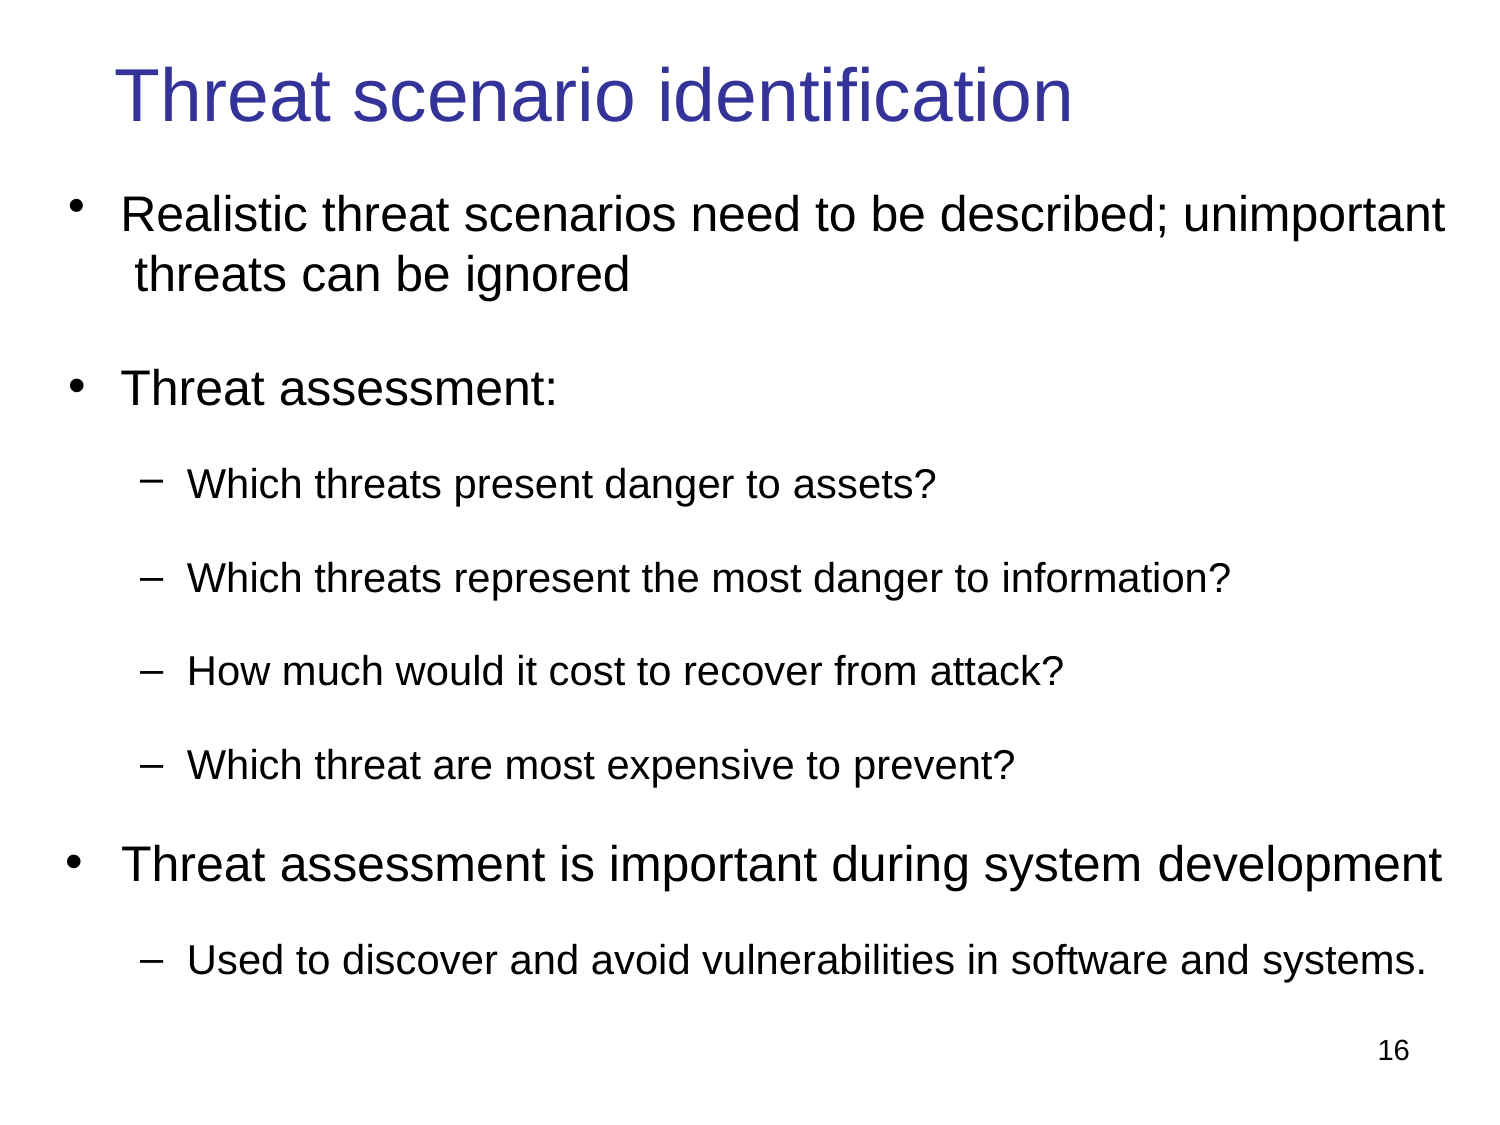

# Threat scenario identification
Realistic threat scenarios need to be described; unimportant  threats can be ignored

Threat assessment:
Which threats present danger to assets?

Which threats represent the most danger to information?

How much would it cost to recover from attack?

Which threat are most expensive to prevent?

Threat assessment is important during system development
Used to discover and avoid vulnerabilities in software and systems.
16